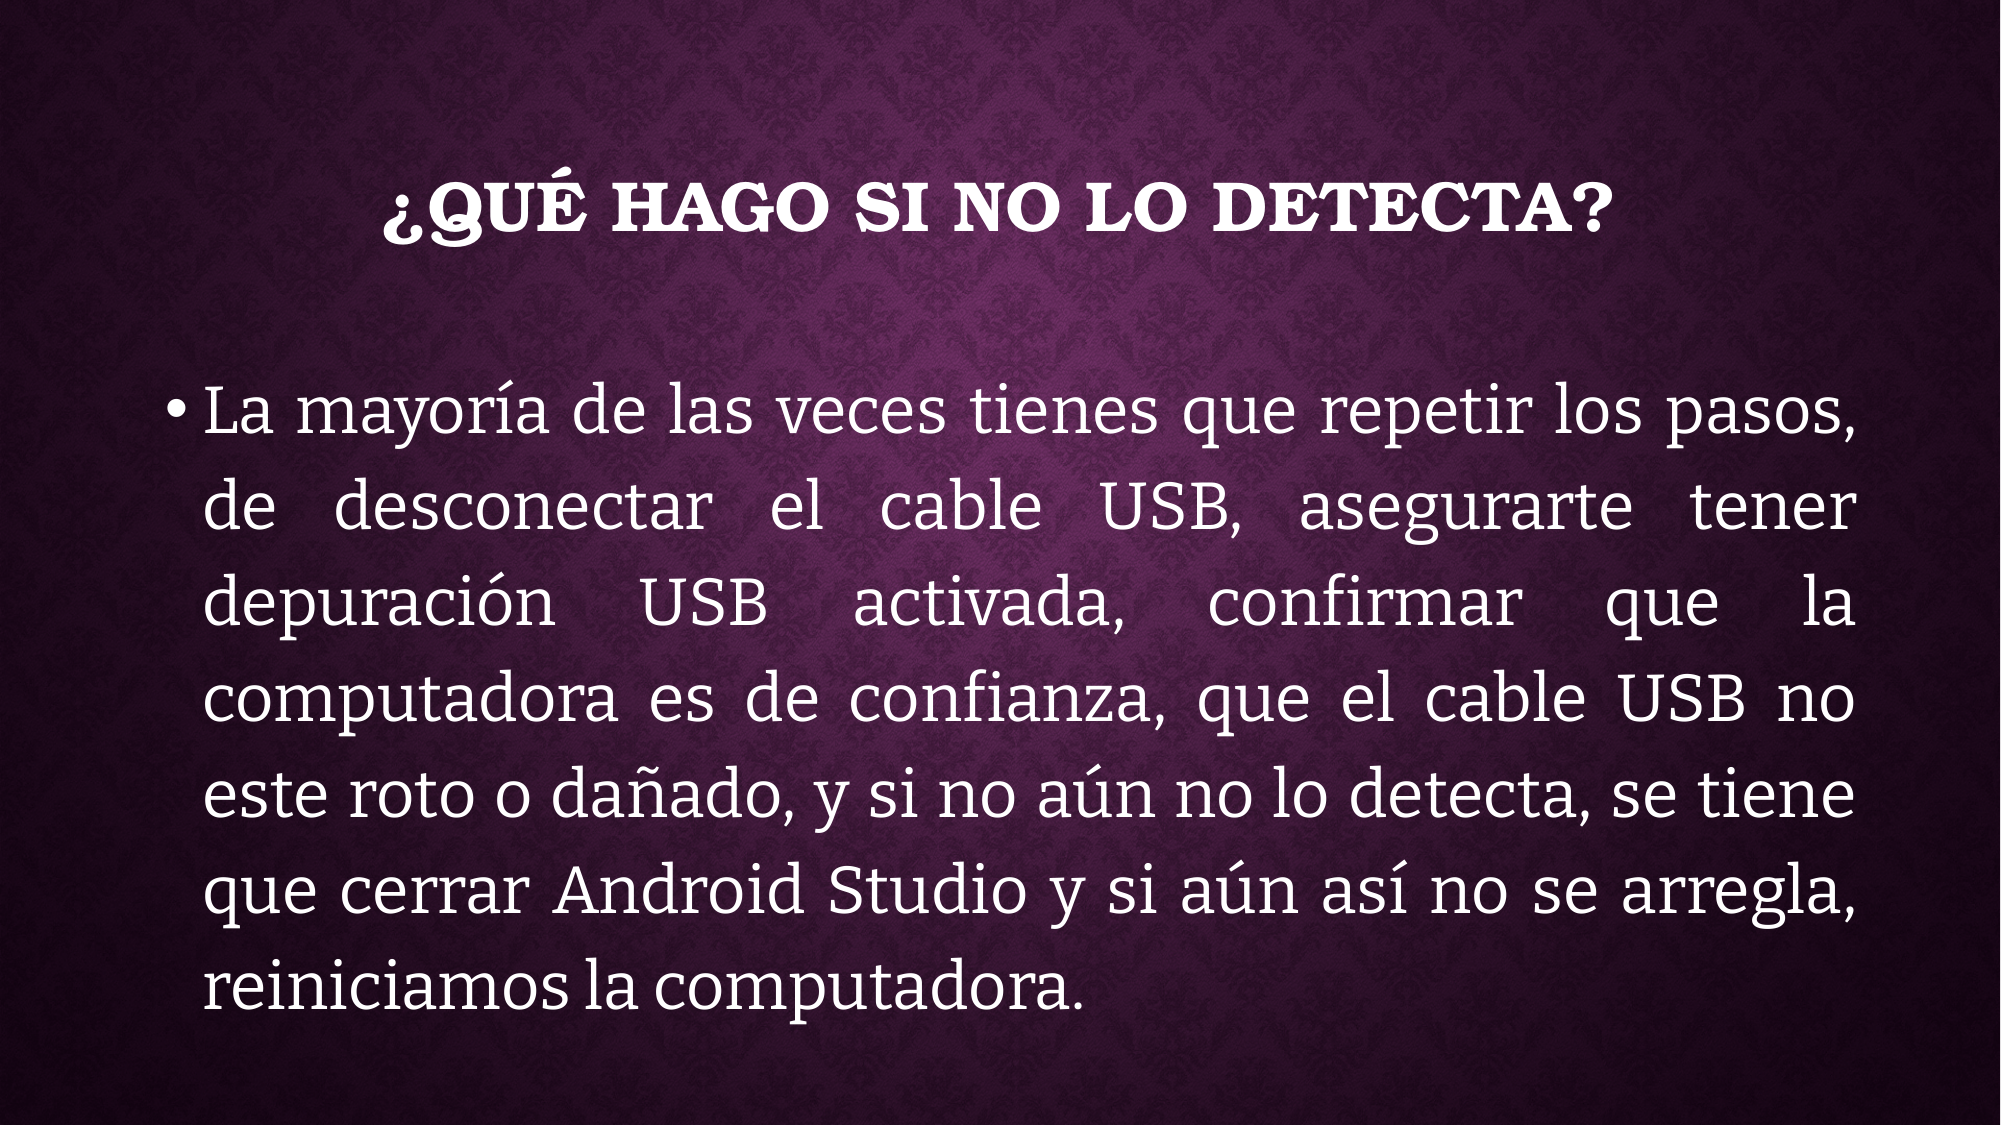

# ¿Qué hago si no lo detecta?
La mayoría de las veces tienes que repetir los pasos, de desconectar el cable USB, asegurarte tener depuración USB activada, confirmar que la computadora es de confianza, que el cable USB no este roto o dañado, y si no aún no lo detecta, se tiene que cerrar Android Studio y si aún así no se arregla, reiniciamos la computadora.